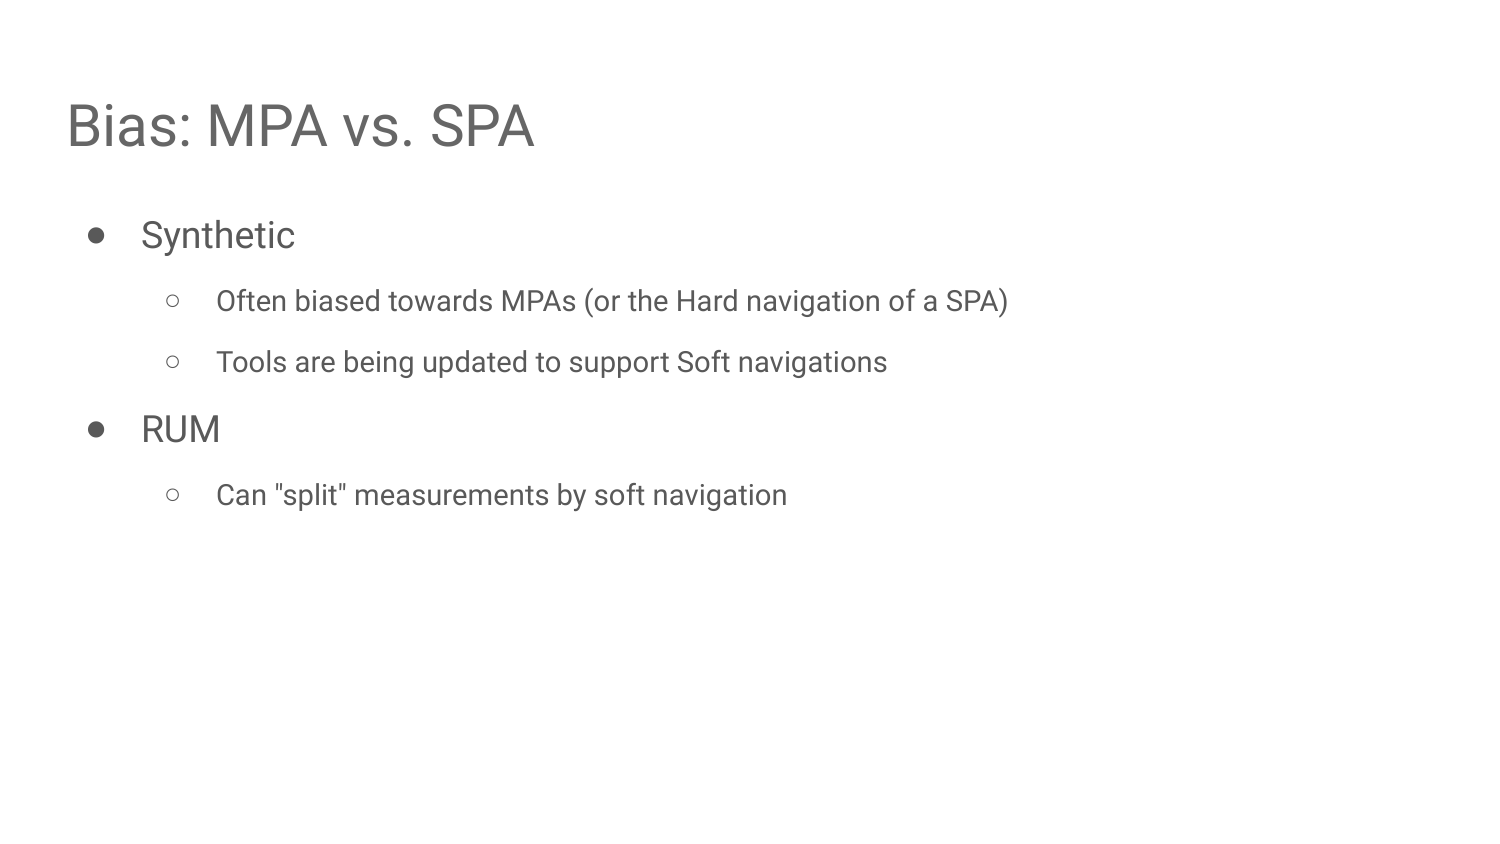

# Bias: MPA vs. SPA
Synthetic
Often biased towards MPAs (or the Hard navigation of a SPA)
Tools are being updated to support Soft navigations
RUM
Can "split" measurements by soft navigation